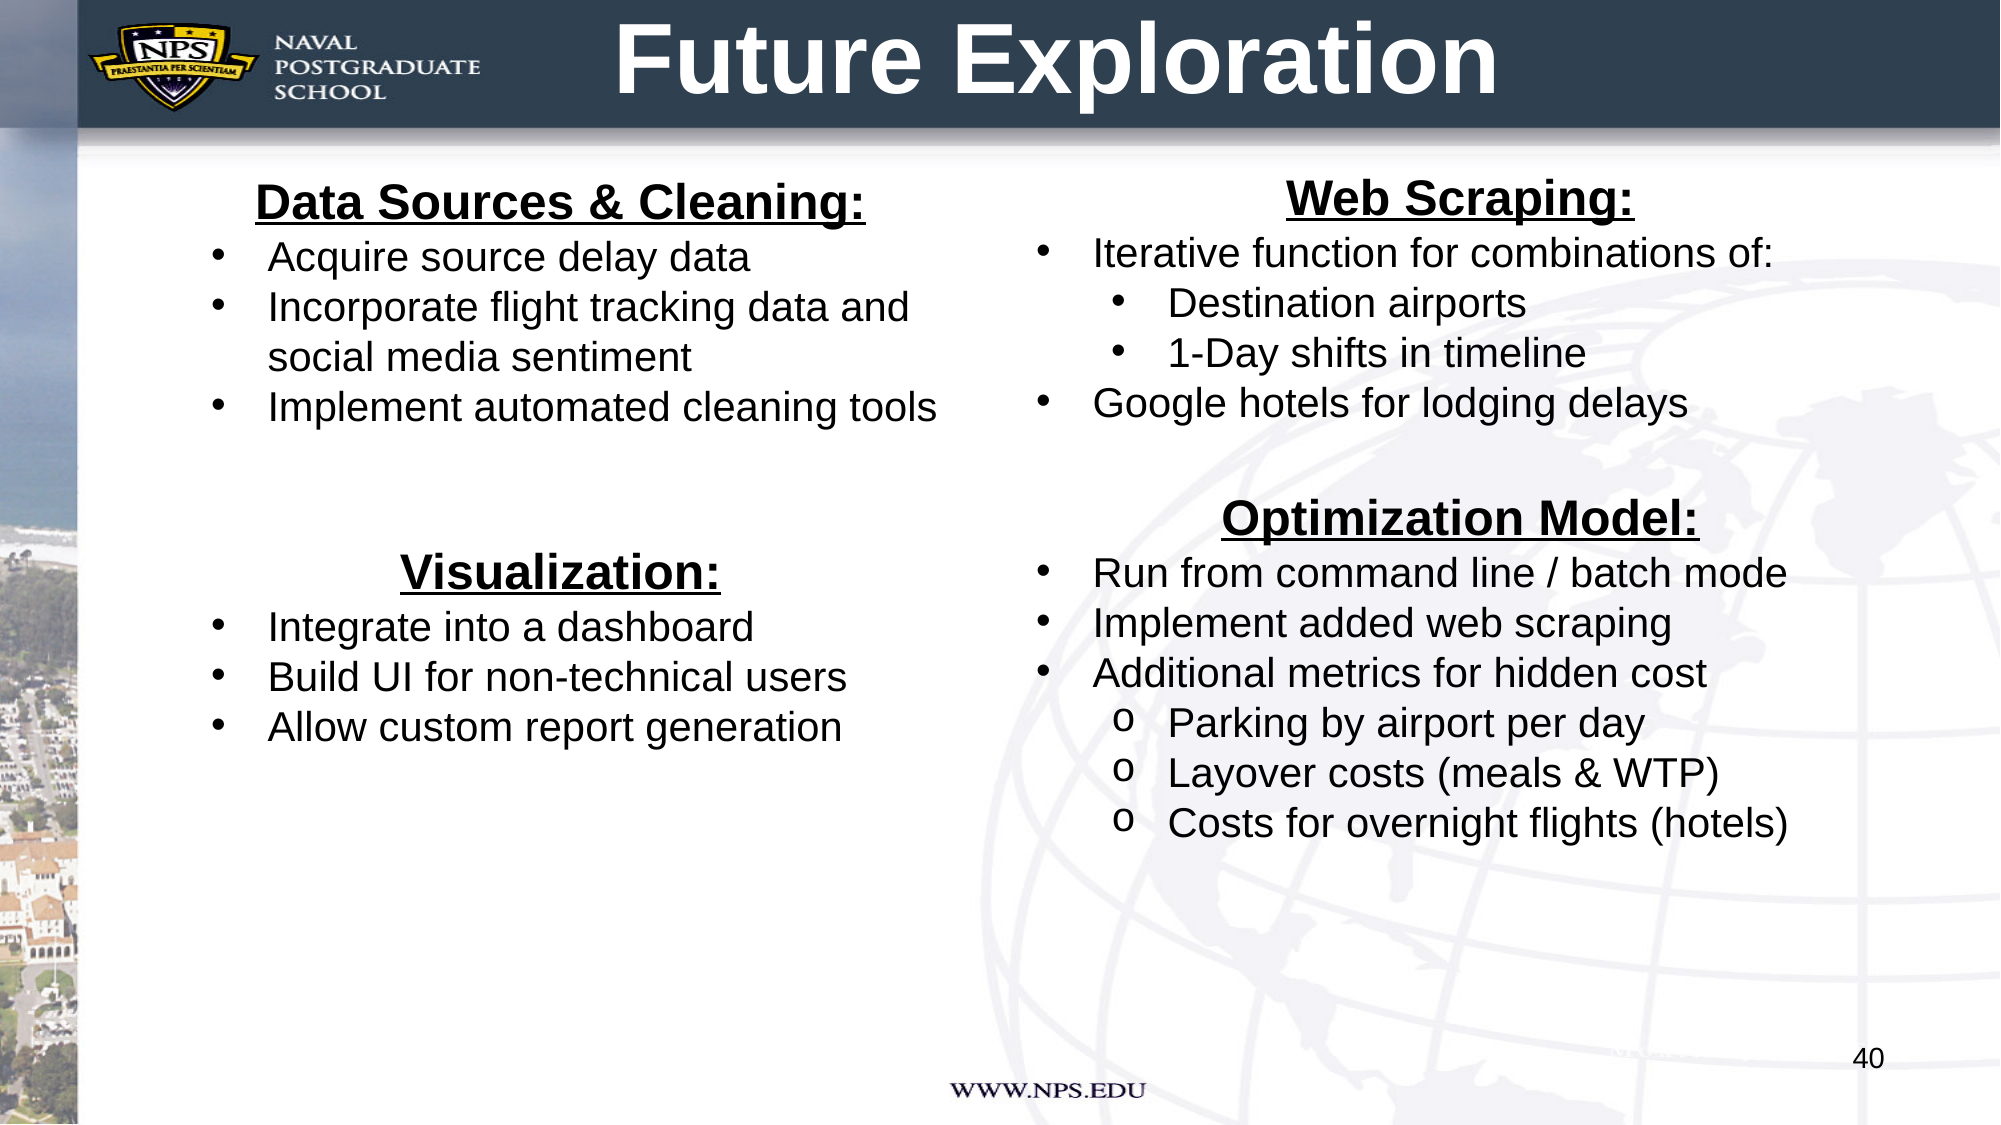

Future Exploration
Web Scraping:
Iterative function for combinations of:
Destination airports
1-Day shifts in timeline
Google hotels for lodging delays

Optimization Model:​
Run from command line / batch mode
Implement added web scraping
Additional metrics for hidden cost
Parking by airport per day
Layover costs (meals & WTP)
Costs for overnight flights (hotels)
Data Sources & Cleaning:
Acquire source delay data
Incorporate flight tracking data and social media sentiment
Implement automated cleaning tools

Visualization:
Integrate into a dashboard
Build UI for non-technical users
Allow custom report generation

40